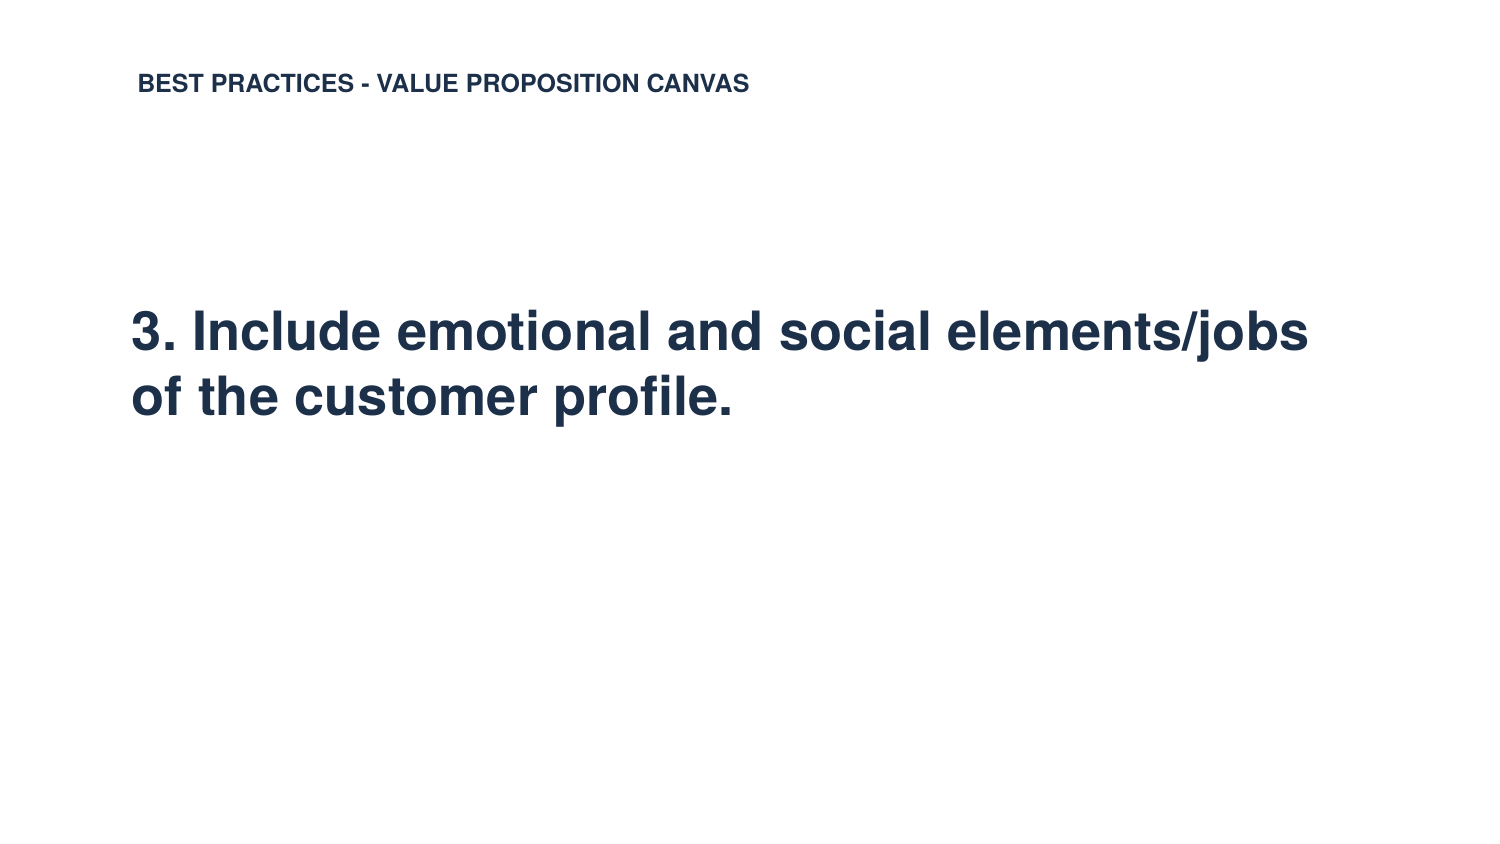

BEST PRACTICES - VALUE PROPOSITION CANVAS
# 3. Include emotional and social elements/jobs of the customer profile.